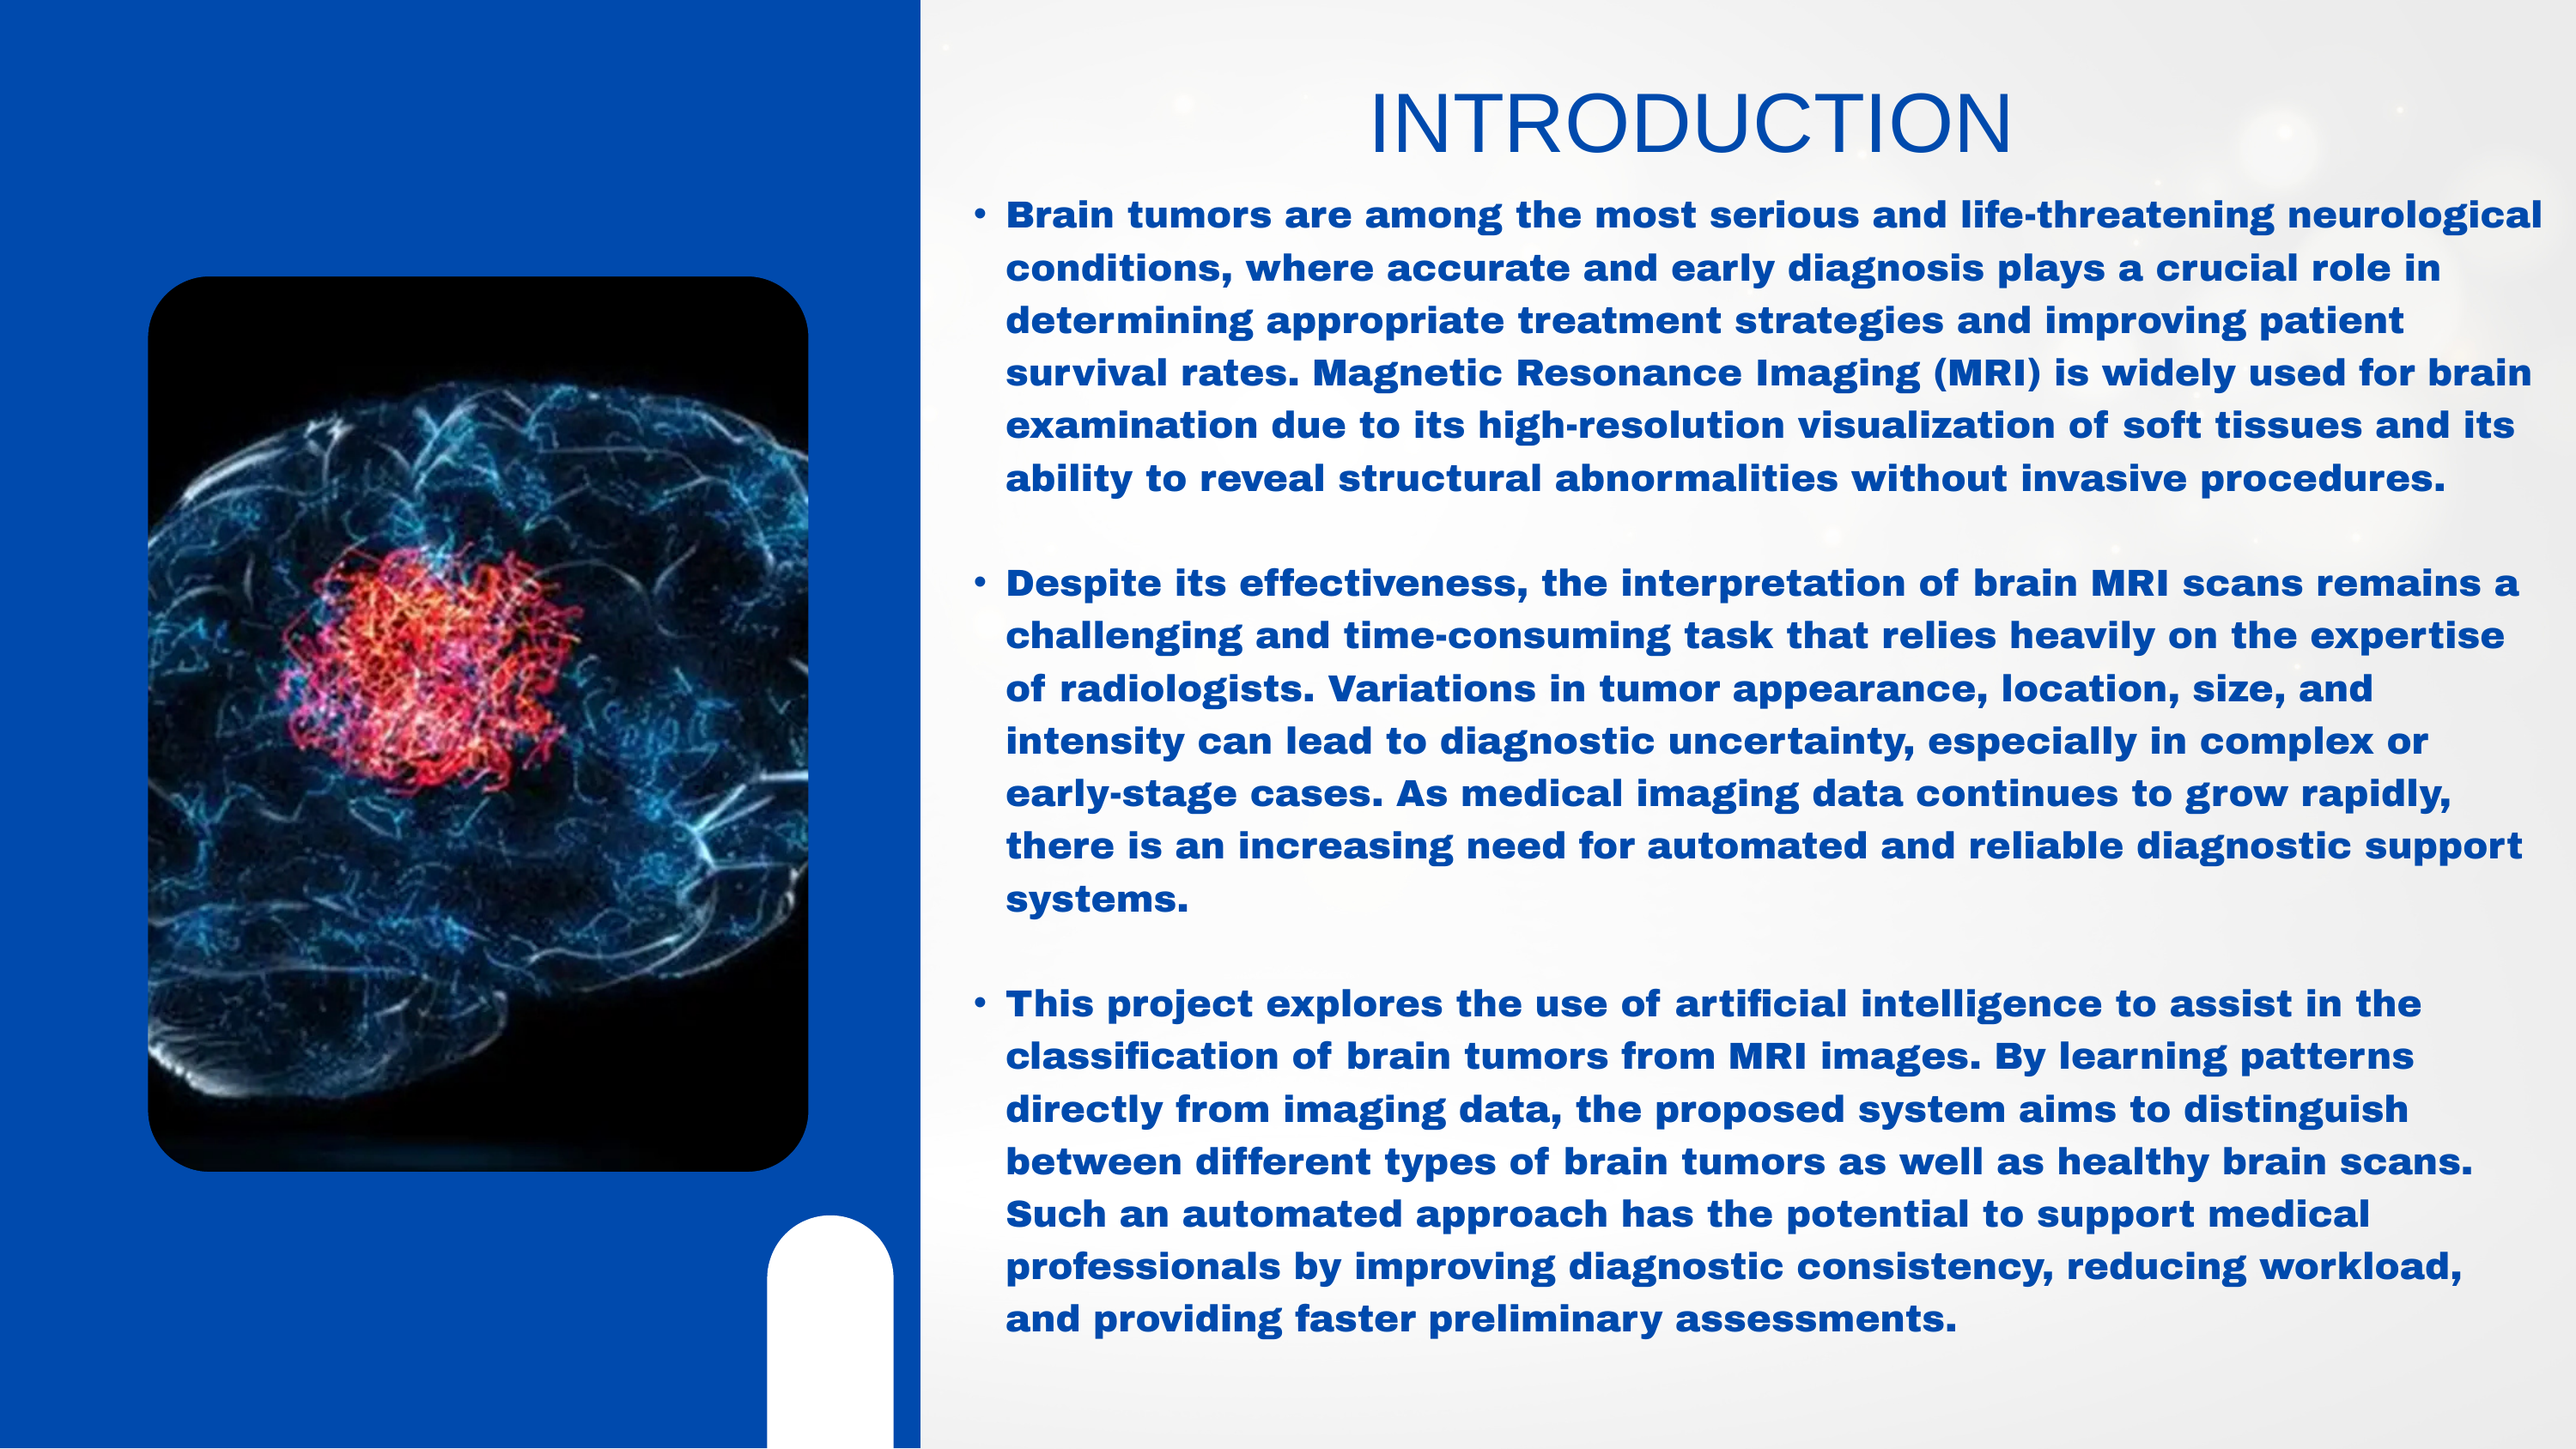

INTRODUCTION
Brain tumors are among the most serious and life-threatening neurological conditions, where accurate and early diagnosis plays a crucial role in determining appropriate treatment strategies and improving patient survival rates. Magnetic Resonance Imaging (MRI) is widely used for brain examination due to its high-resolution visualization of soft tissues and its ability to reveal structural abnormalities without invasive procedures.

Despite its effectiveness, the interpretation of brain MRI scans remains a challenging and time-consuming task that relies heavily on the expertise of radiologists. Variations in tumor appearance, location, size, and intensity can lead to diagnostic uncertainty, especially in complex or early-stage cases. As medical imaging data continues to grow rapidly, there is an increasing need for automated and reliable diagnostic support systems.

This project explores the use of artificial intelligence to assist in the classification of brain tumors from MRI images. By learning patterns directly from imaging data, the proposed system aims to distinguish between different types of brain tumors as well as healthy brain scans. Such an automated approach has the potential to support medical professionals by improving diagnostic consistency, reducing workload, and providing faster preliminary assessments.